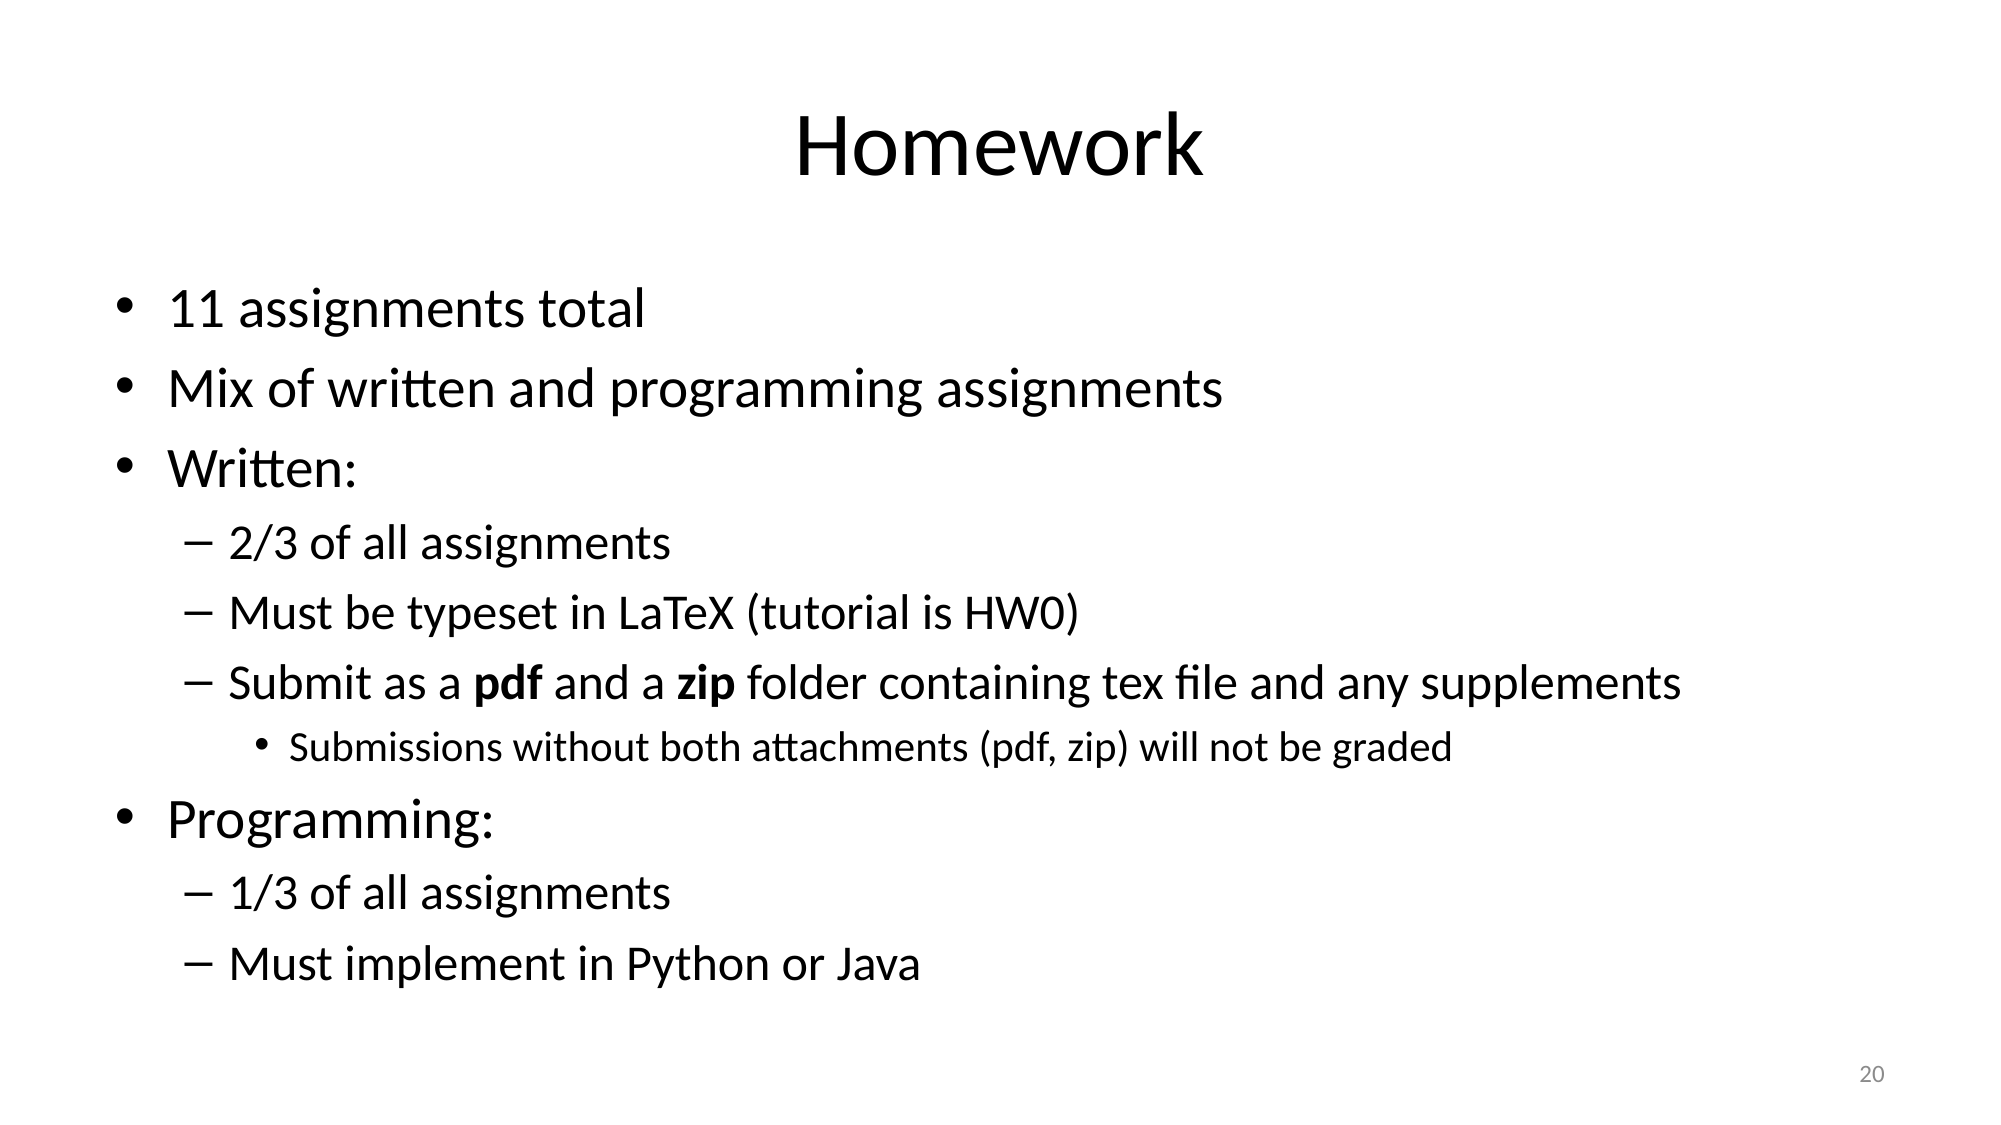

# Homework
11 assignments total
Mix of written and programming assignments
Written:
2/3 of all assignments
Must be typeset in LaTeX (tutorial is HW0)
Submit as a pdf and a zip folder containing tex file and any supplements
Submissions without both attachments (pdf, zip) will not be graded
Programming:
1/3 of all assignments
Must implement in Python or Java

20